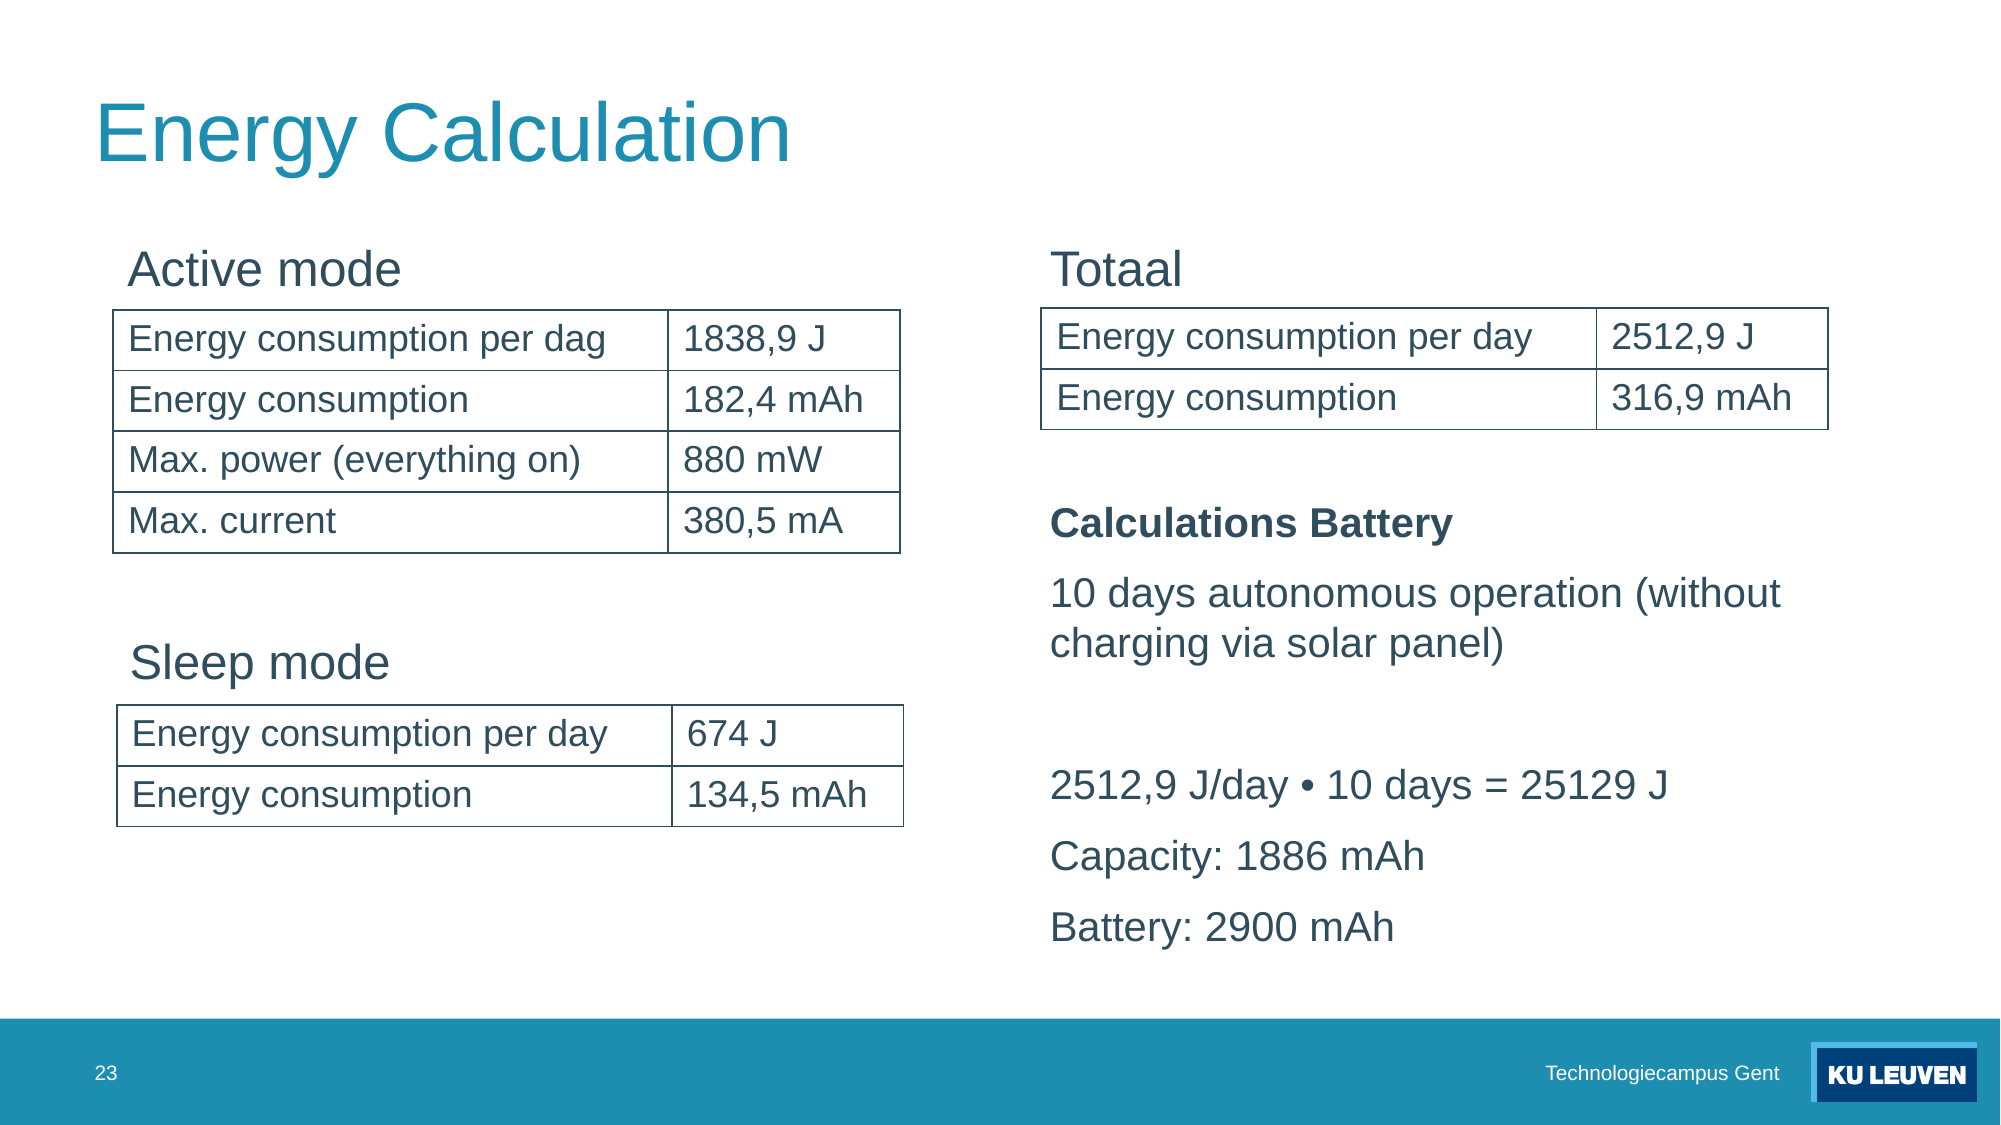

# Energy Calculation
Active mode
Totaal
| Energy consumption per day | 2512,9 J |
| --- | --- |
| Energy consumption | 316,9 mAh |
| Energy consumption per dag | 1838,9 J |
| --- | --- |
| Energy consumption | 182,4 mAh |
| Max. power (everything on) | 880 mW |
| Max. current | 380,5 mA |
Calculations Battery
10 days autonomous operation (without charging via solar panel)

2512,9 J/day • 10 days = 25129 J
Capacity: 1886 mAh
Battery: 2900 mAh

Sleep mode
| Energy consumption per day | 674 J |
| --- | --- |
| Energy consumption | 134,5 mAh |
23
Technologiecampus Gent